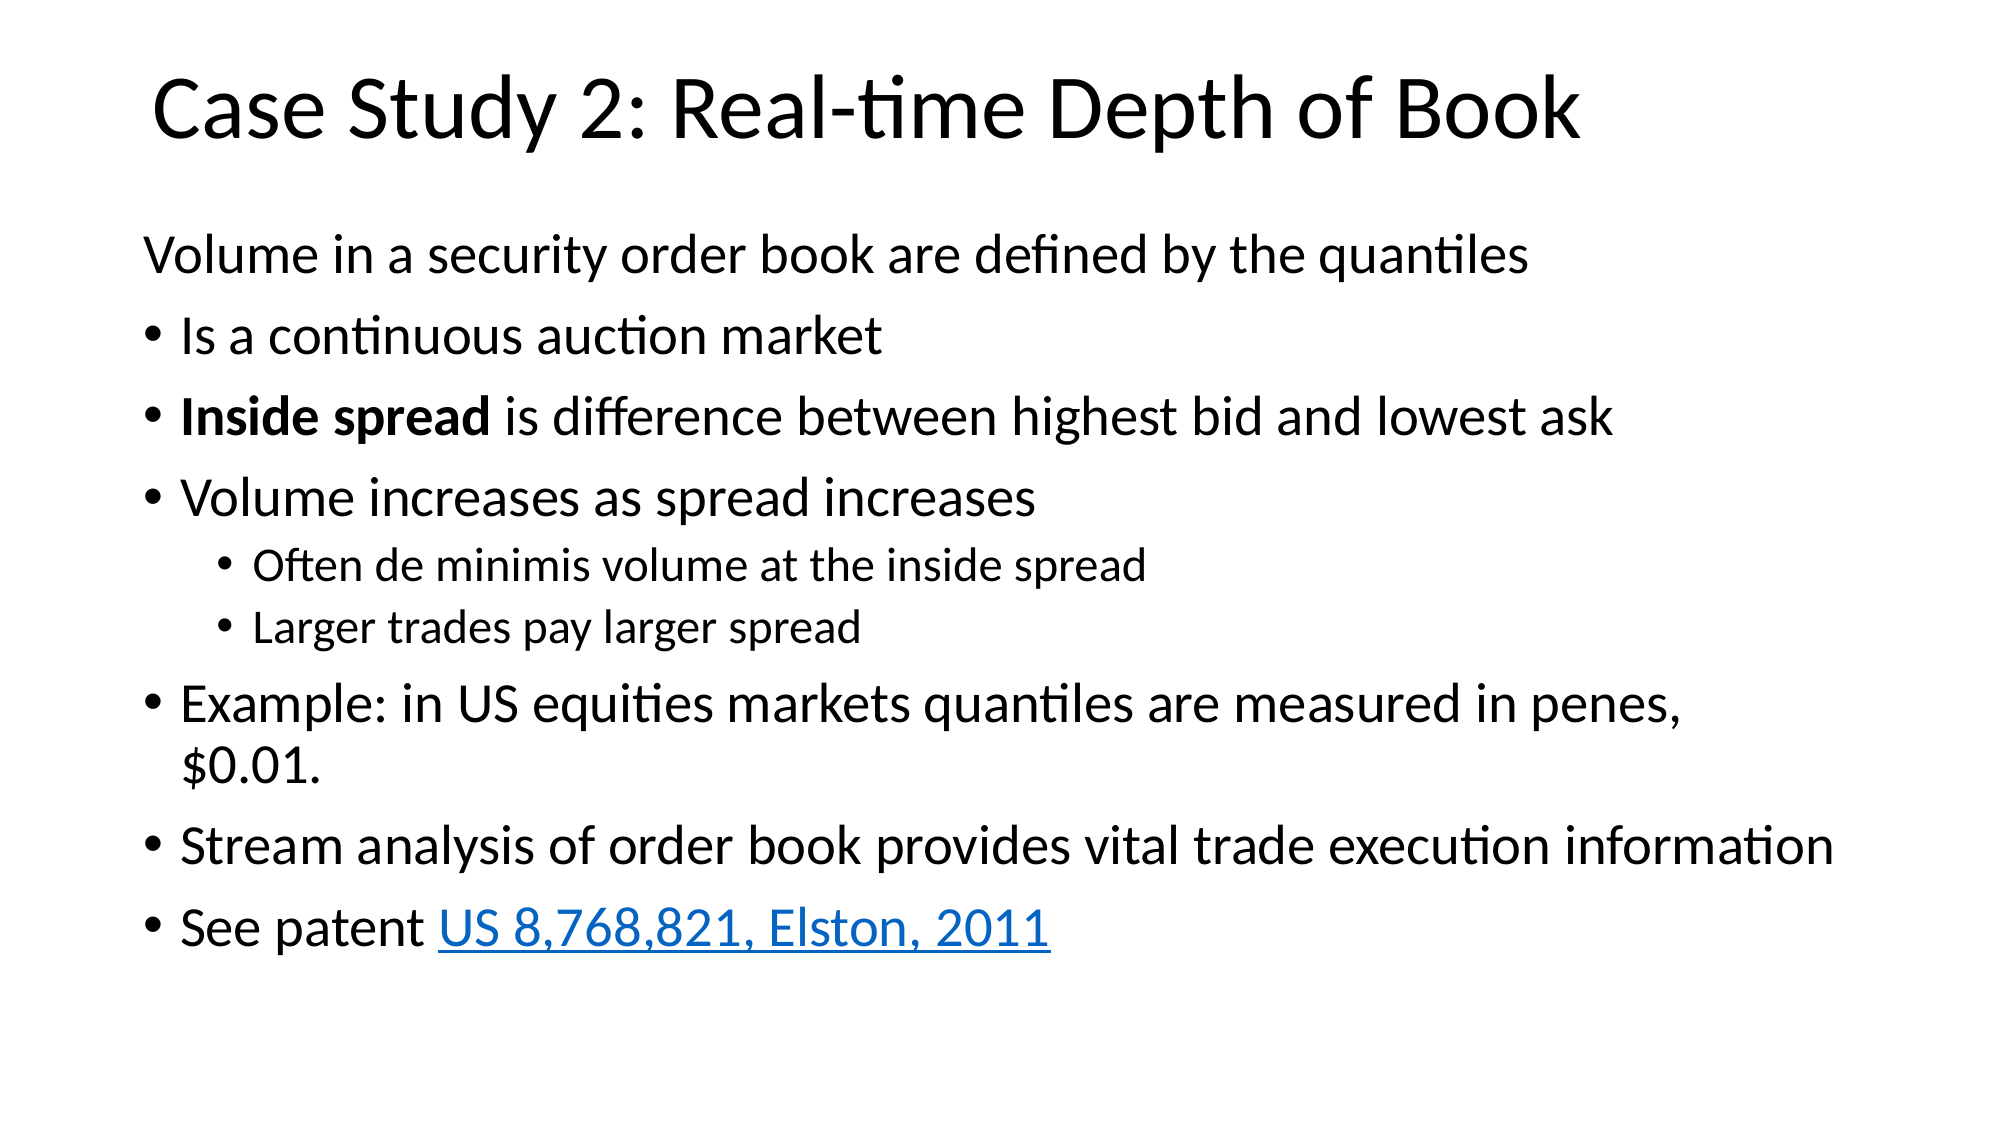

Case Study 2: Real-time Depth of Book
Volume in a security order book are defined by the quantiles
Is a continuous auction market
Inside spread is difference between highest bid and lowest ask
Volume increases as spread increases
Often de minimis volume at the inside spread
Larger trades pay larger spread
Example: in US equities markets quantiles are measured in penes, $0.01.
Stream analysis of order book provides vital trade execution information
See patent US 8,768,821, Elston, 2011